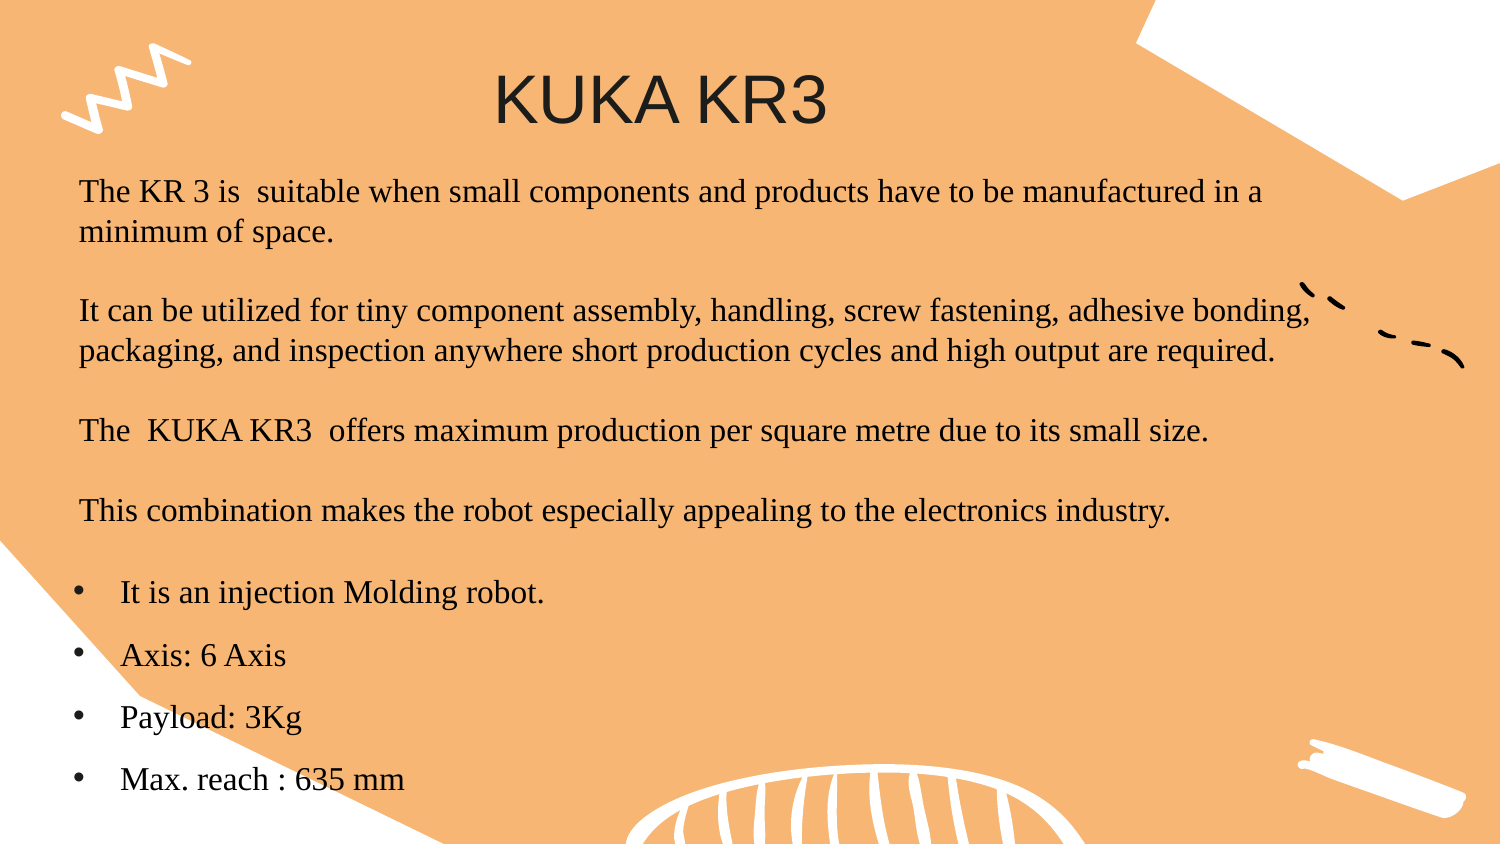

# KUKA KR3

The KR 3 is  suitable when small components and products have to be manufactured in a minimum of space.

It can be utilized for tiny component assembly, handling, screw fastening, adhesive bonding, packaging, and inspection anywhere short production cycles and high output are required.

The  KUKA KR3  offers maximum production per square metre due to its small size.

This combination makes the robot especially appealing to the electronics industry.

It is an injection Molding robot.
Axis: 6 Axis
Payload: 3Kg
Max. reach : 635 mm